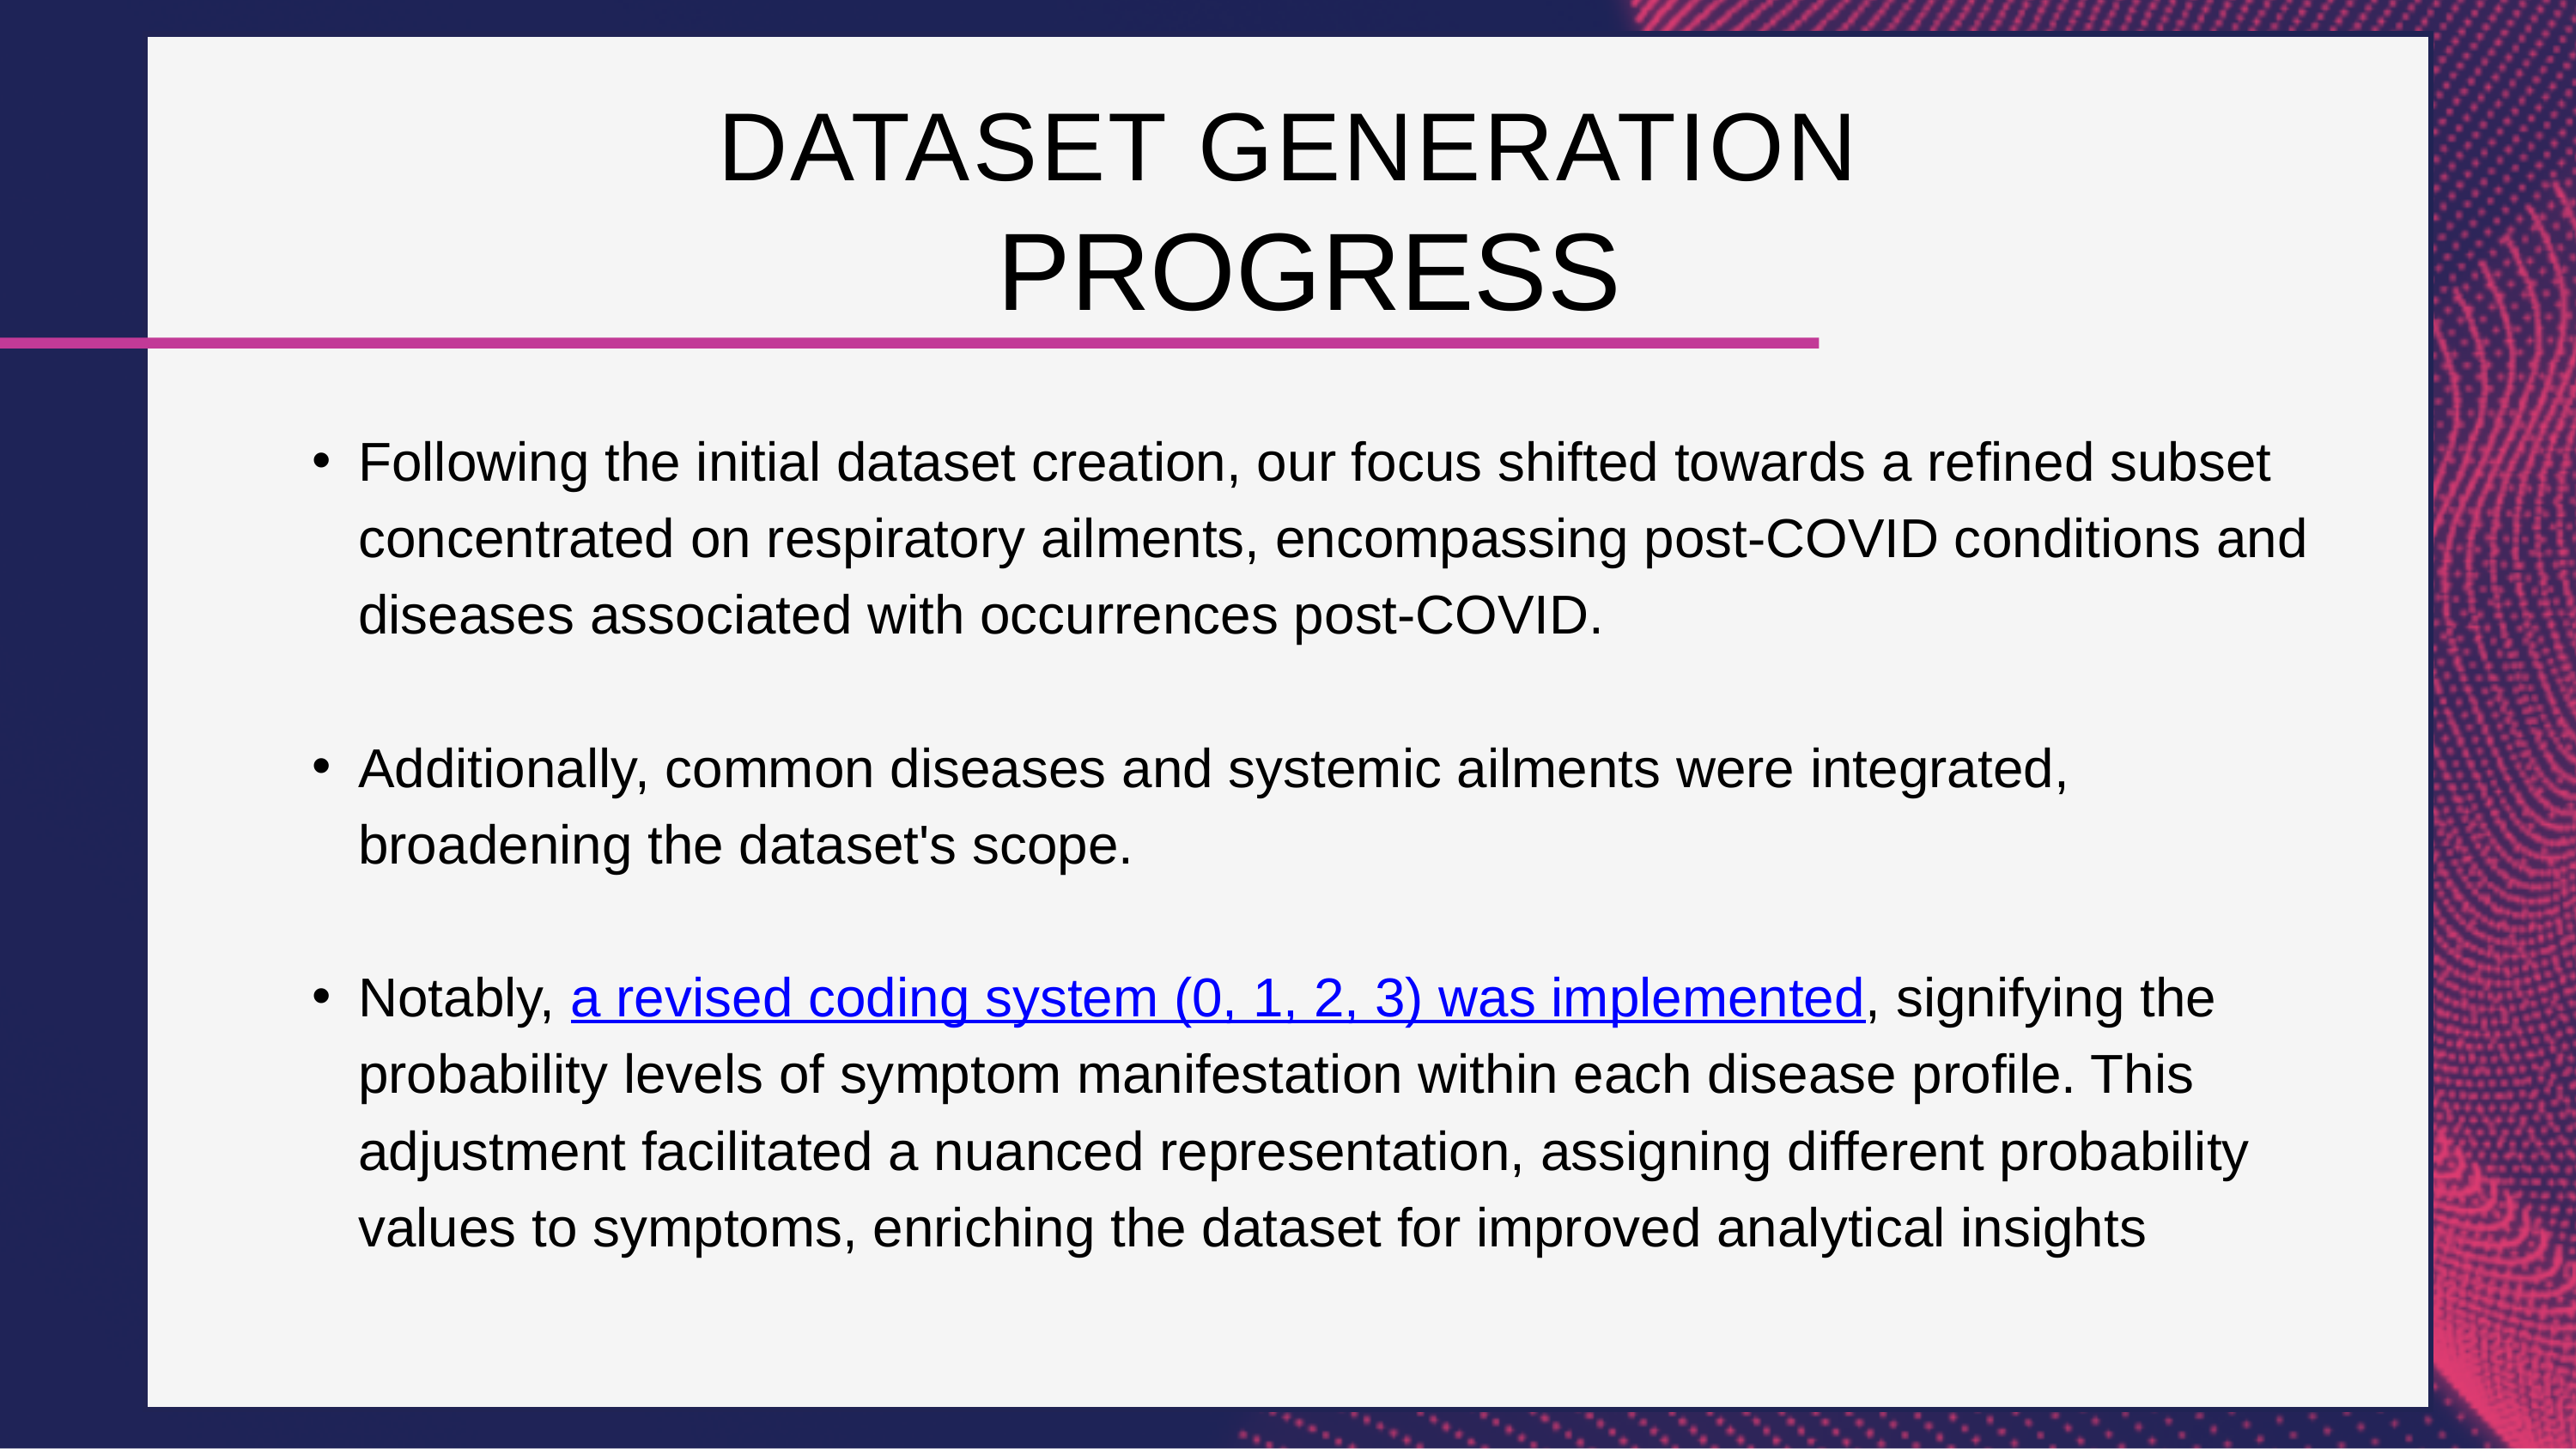

DATASET GENERATION
PROGRESS

Following the initial dataset creation, our focus shifted towards a refined subset concentrated on respiratory ailments, encompassing post-COVID conditions and diseases associated with occurrences post-COVID.

Additionally, common diseases and systemic ailments were integrated, broadening the dataset's scope.

Notably, a revised coding system (0, 1, 2, 3) was implemented, signifying the probability levels of symptom manifestation within each disease profile. This adjustment facilitated a nuanced representation, assigning different probability values to symptoms, enriching the dataset for improved analytical insights